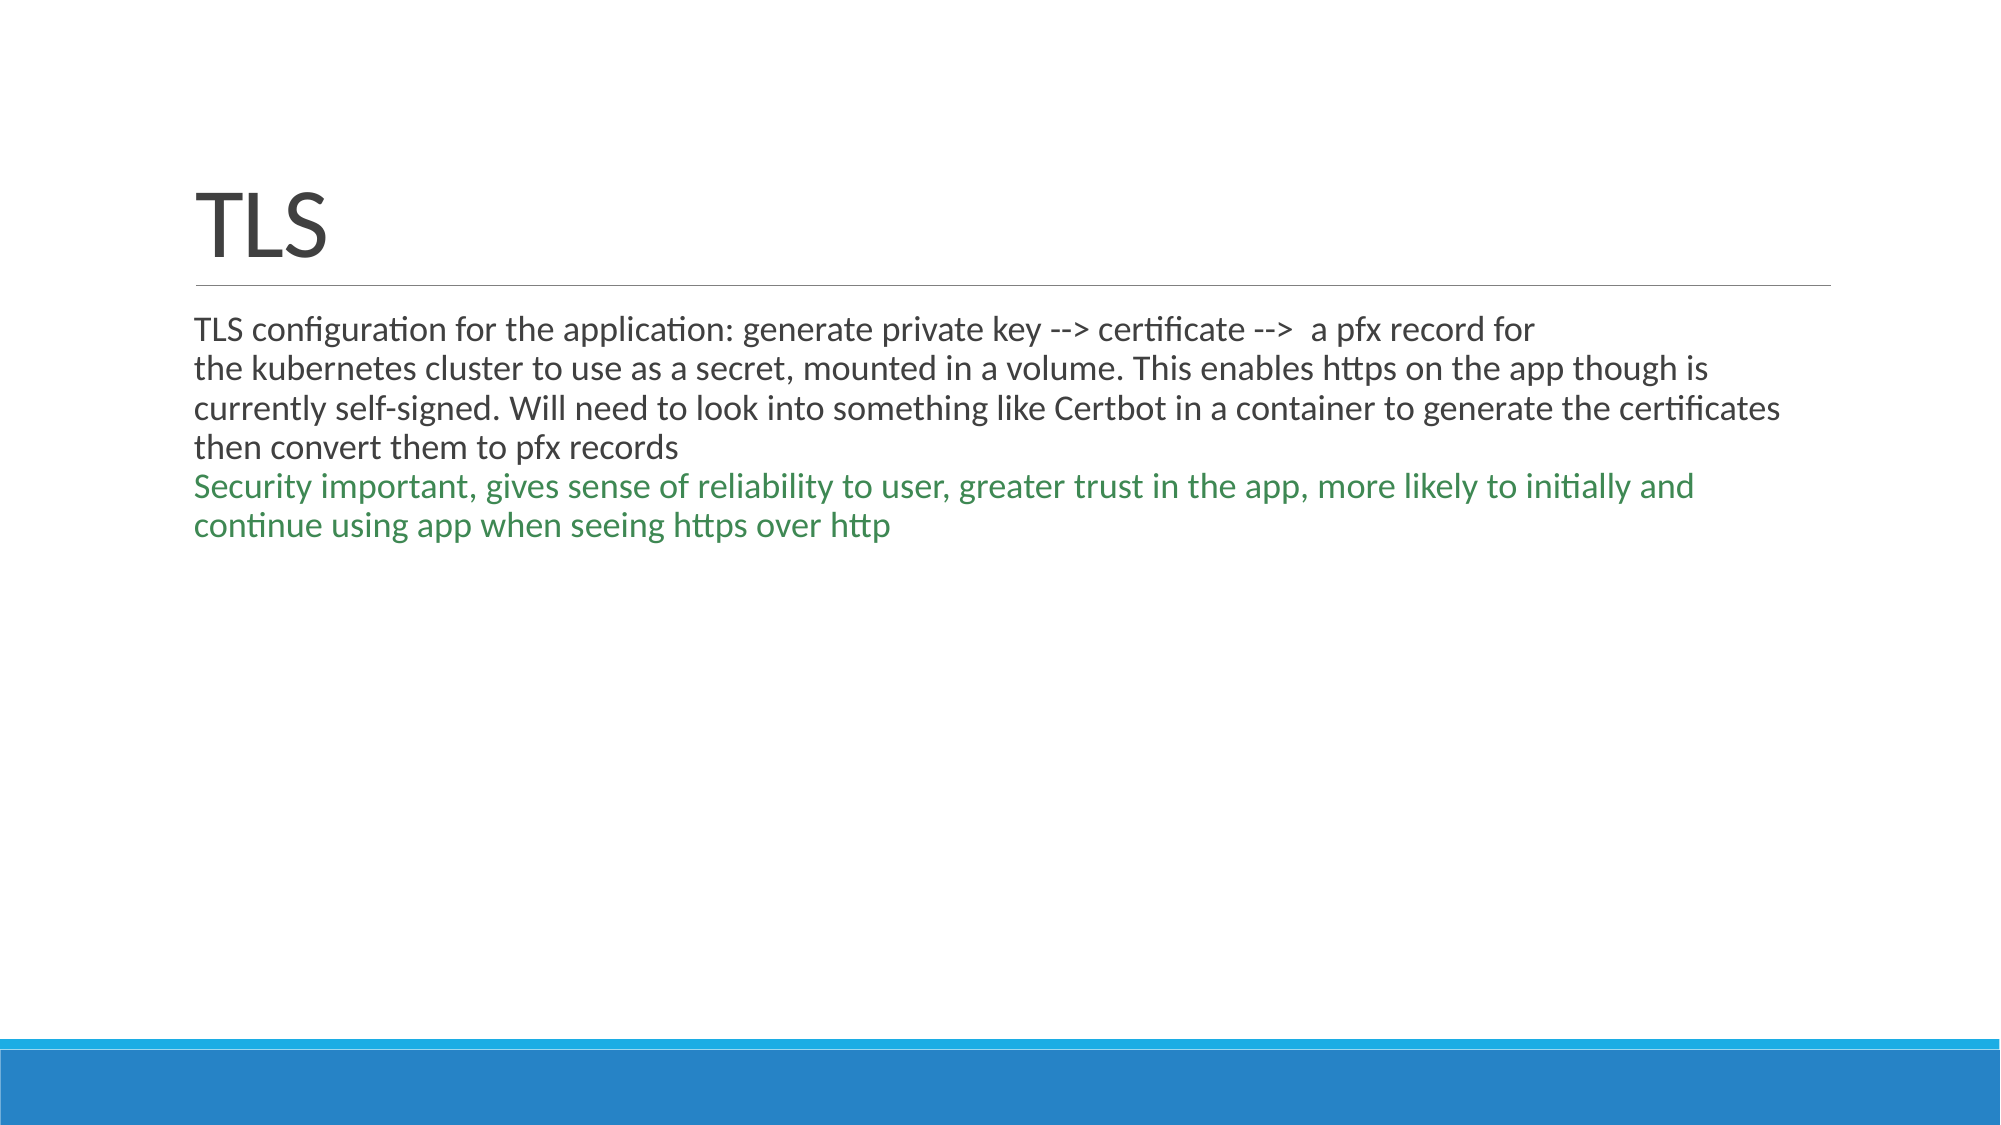

# TLS
TLS configuration for the application: generate private key --> certificate -->  a pfx record for the kubernetes cluster to use as a secret, mounted in a volume. This enables https on the app though is currently self-signed. Will need to look into something like Certbot in a container to generate the certificates then convert them to pfx records
Security important, gives sense of reliability to user, greater trust in the app, more likely to initially and continue using app when seeing https over http